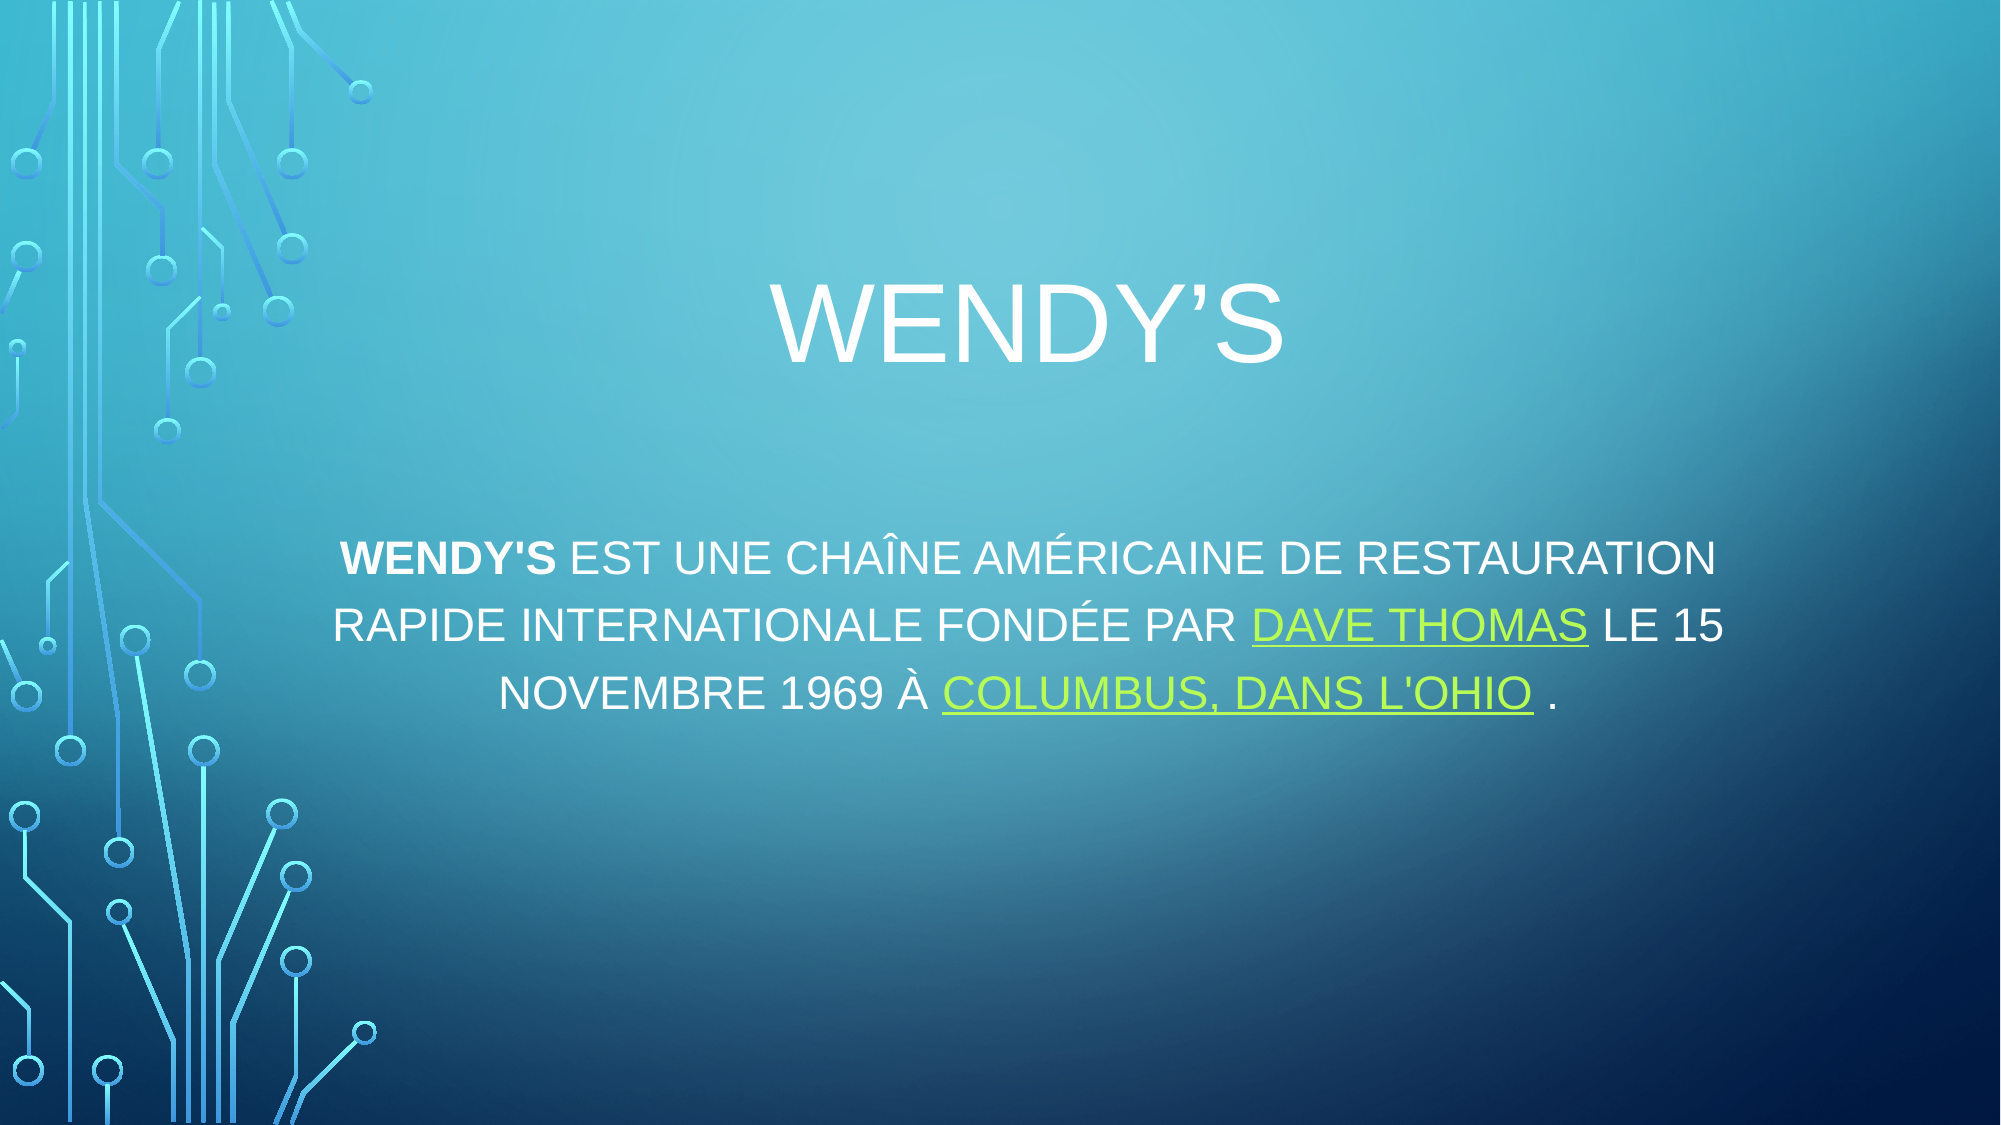

# WENDy’s
Wendy's est une chaîne américaine de restauration rapide internationale fondée par Dave Thomas le 15 novembre 1969 à Columbus, dans l'Ohio .